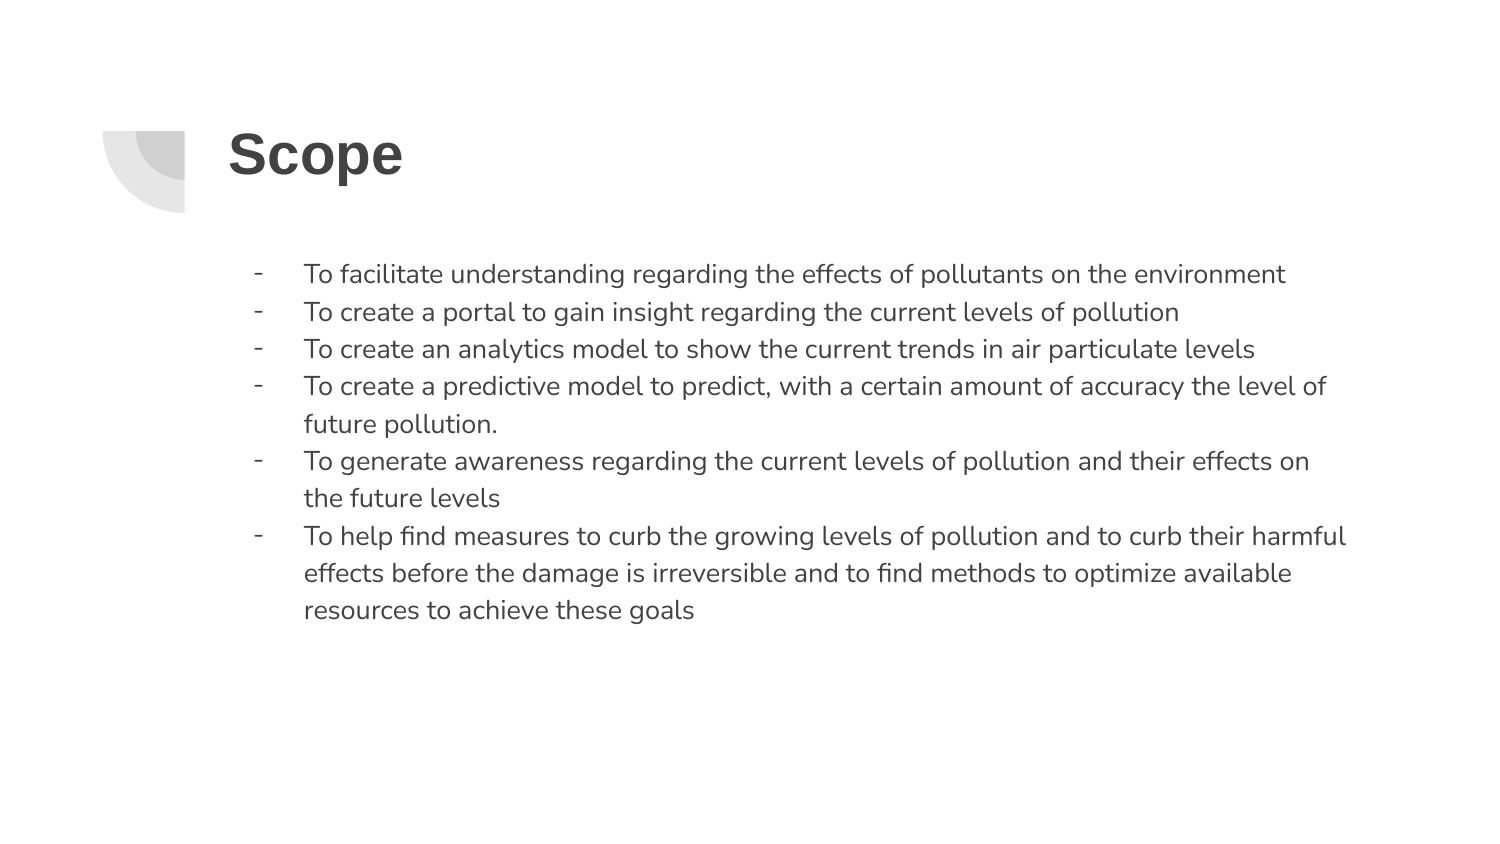

# Scope
To facilitate understanding regarding the effects of pollutants on the environment
To create a portal to gain insight regarding the current levels of pollution
To create an analytics model to show the current trends in air particulate levels
To create a predictive model to predict, with a certain amount of accuracy the level of future pollution.
To generate awareness regarding the current levels of pollution and their effects on the future levels
To help find measures to curb the growing levels of pollution and to curb their harmful effects before the damage is irreversible and to find methods to optimize available resources to achieve these goals